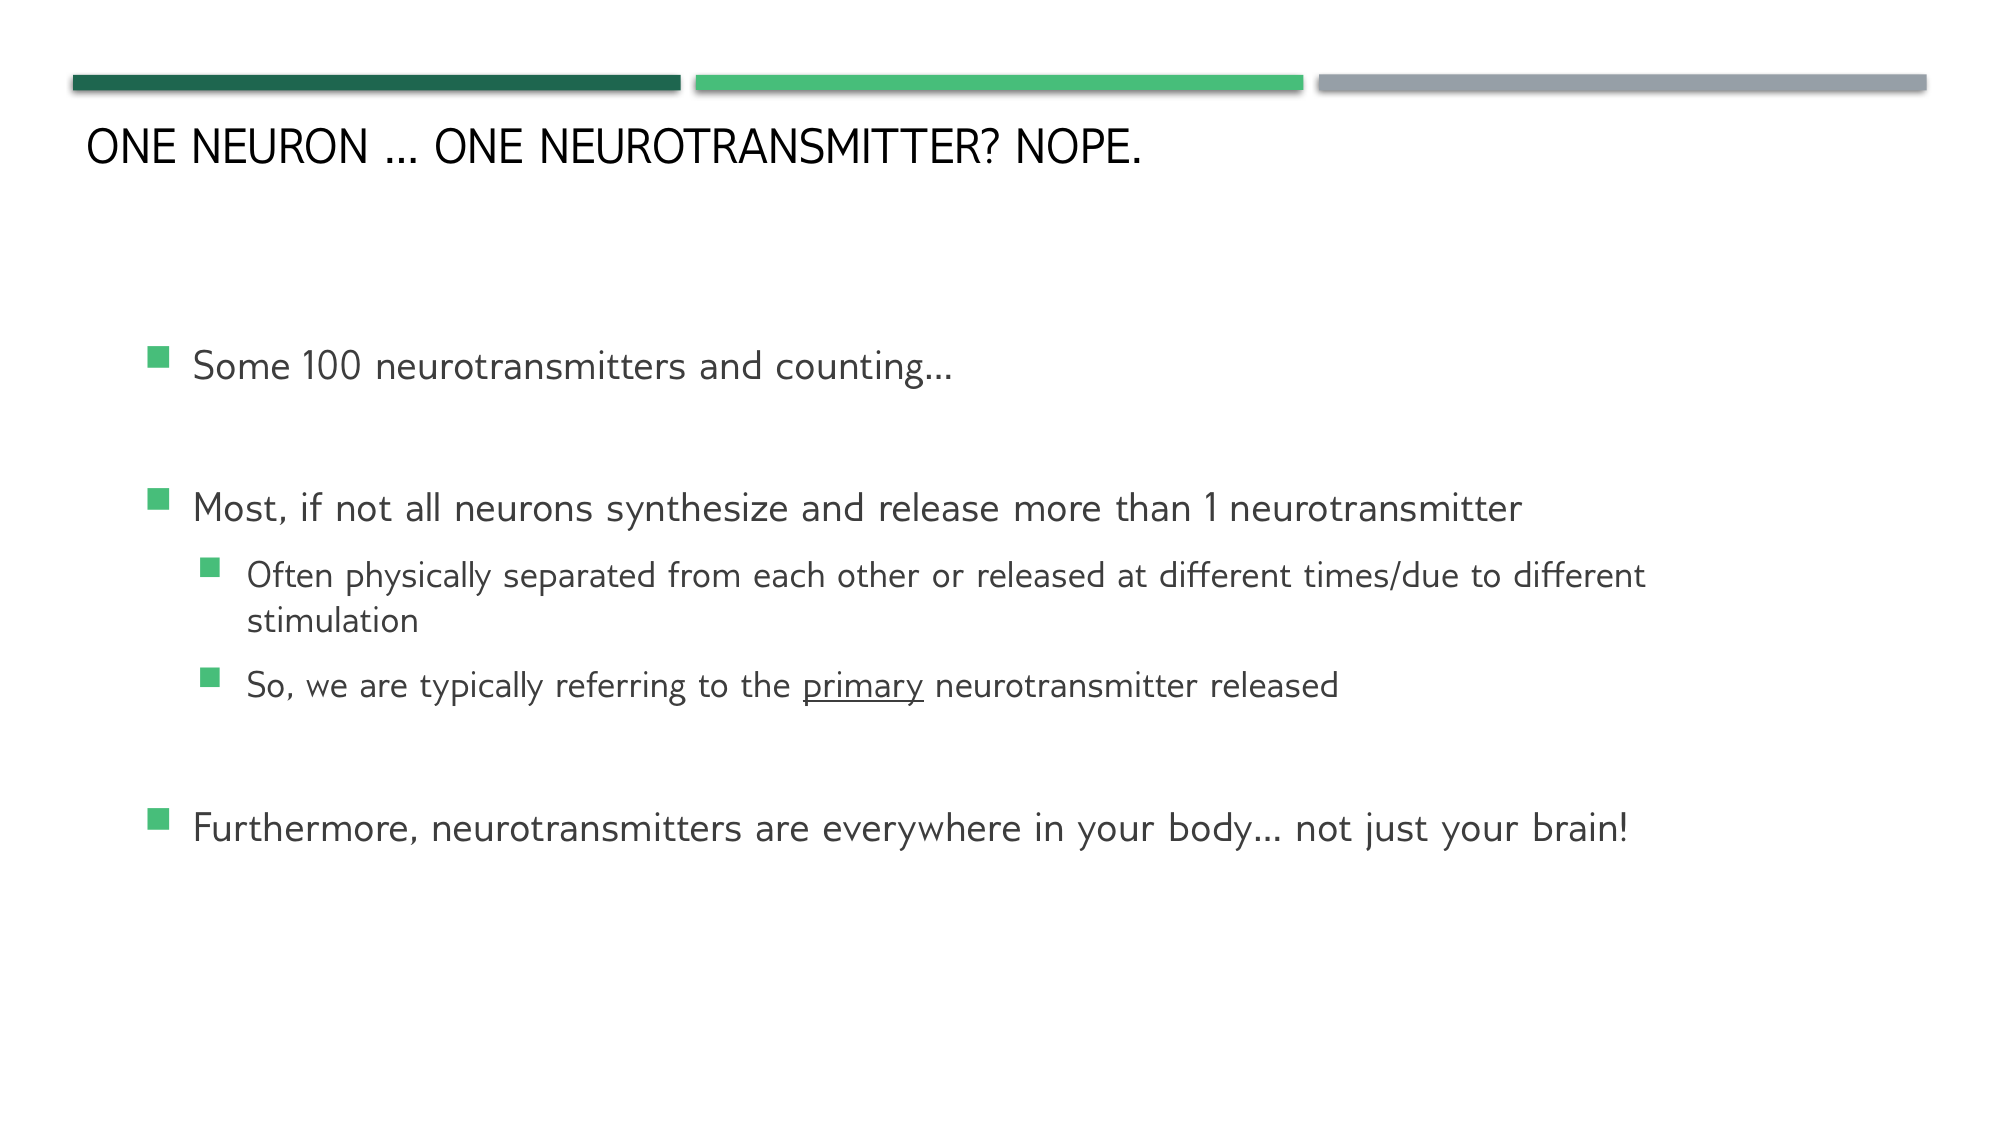

# One neuron … one neurotransmitter? Nope.
Some 100 neurotransmitters and counting…

Most, if not all neurons synthesize and release more than 1 neurotransmitter
Often physically separated from each other or released at different times/due to different stimulation
So, we are typically referring to the primary neurotransmitter released

Furthermore, neurotransmitters are everywhere in your body… not just your brain!